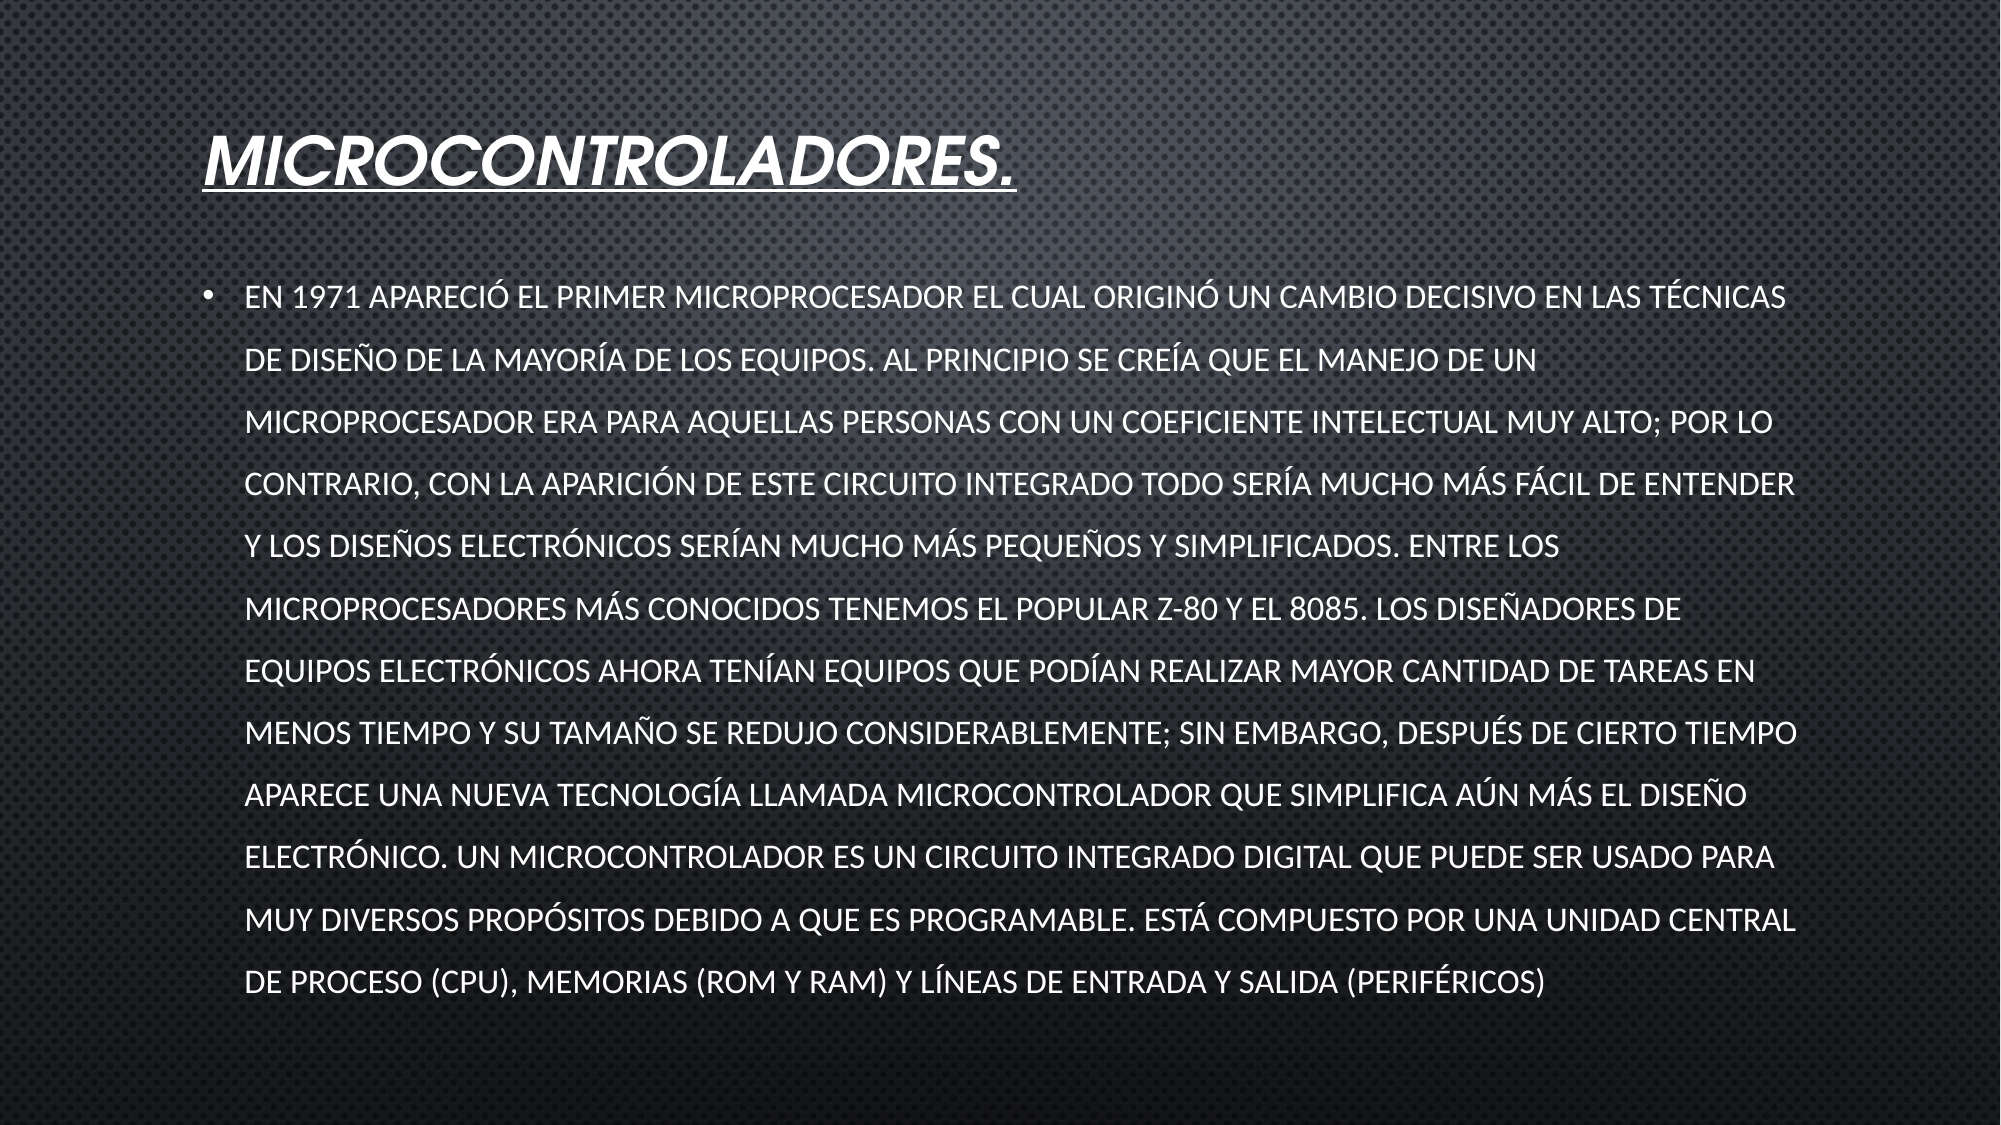

# Microcontroladores.
En 1971 apareció el primer microprocesador el cual originó un cambio decisivo en las técnicas de diseño de la mayoría de los equipos. Al principio se creía que el manejo de un microprocesador era para aquellas personas con un coeficiente intelectual muy alto; por lo contrario, con la aparición de este circuito integrado todo sería mucho más fácil de entender y los diseños electrónicos serían mucho más pequeños y simplificados. Entre los microprocesadores más conocidos tenemos el popular Z-80 y el 8085. Los diseñadores de equipos electrónicos ahora tenían equipos que podían realizar mayor cantidad de tareas en menos tiempo y su tamaño se redujo considerablemente; sin embargo, después de cierto tiempo aparece una nueva tecnología llamada microcontrolador que simplifica aún más el diseño electrónico. Un microcontrolador es un circuito integrado digital que puede ser usado para muy diversos propósitos debido a que es programable. Está compuesto por una unidad central de proceso (CPU), memorias (ROM y RAM) y líneas de entrada y salida (periféricos)